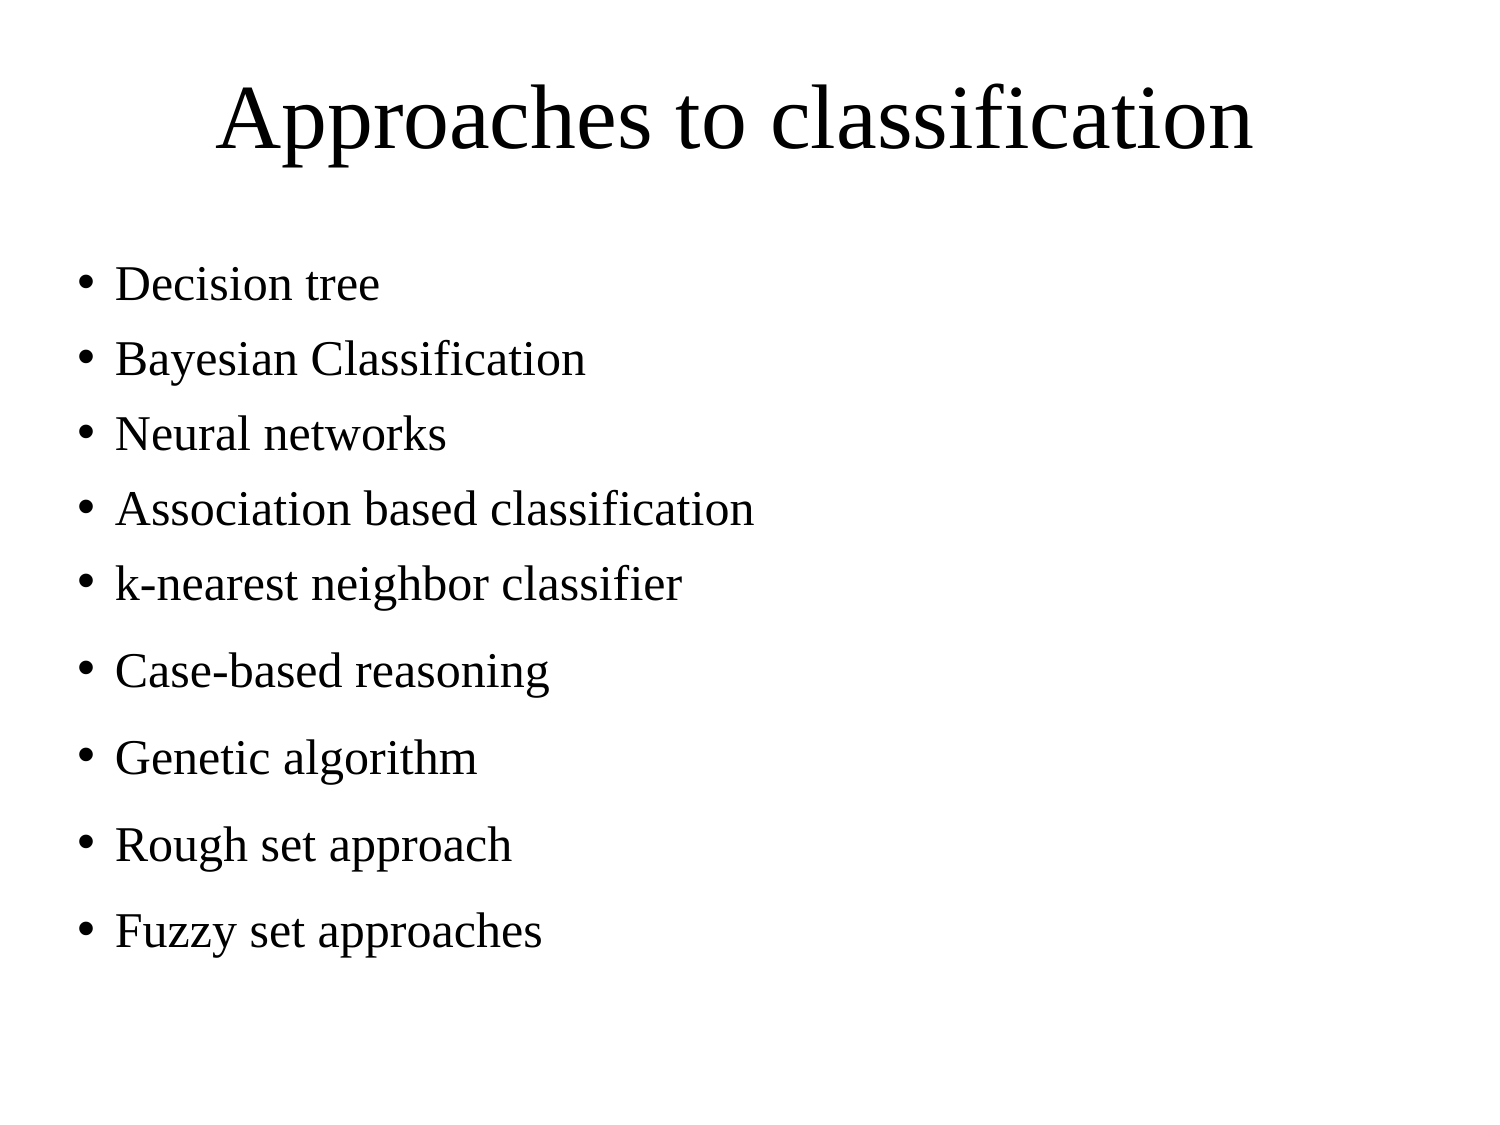

# Approaches to classification
Decision tree
Bayesian Classification
Neural networks
Association based classification
k-nearest neighbor classifier
Case-based reasoning
Genetic algorithm
Rough set approach
Fuzzy set approaches